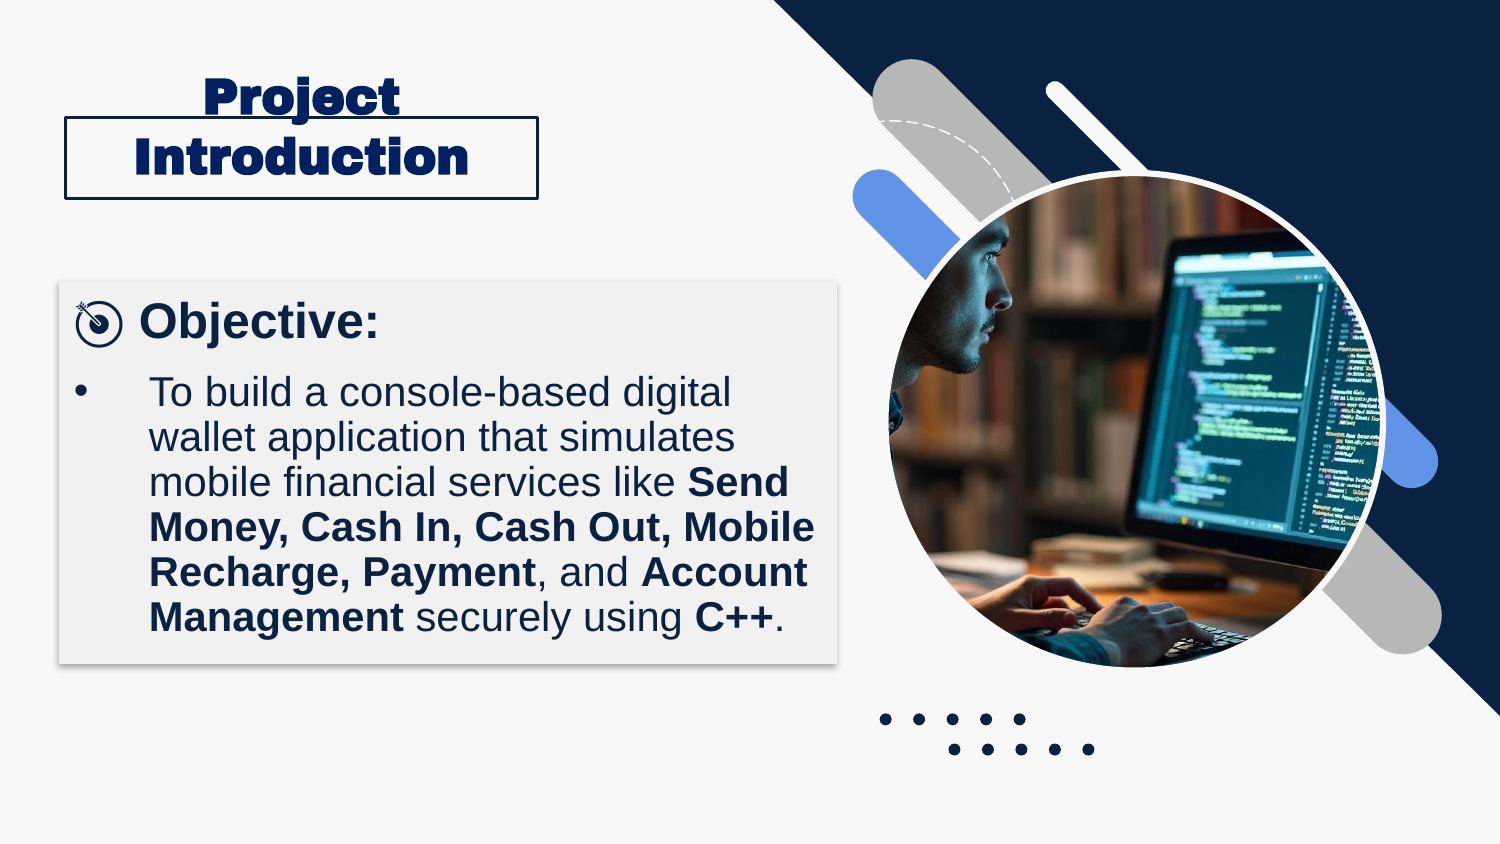

# Project Introduction

🎯 Objective:
To build a console-based digital wallet application that simulates mobile financial services like Send Money, Cash In, Cash Out, Mobile Recharge, Payment, and Account Management securely using C++.